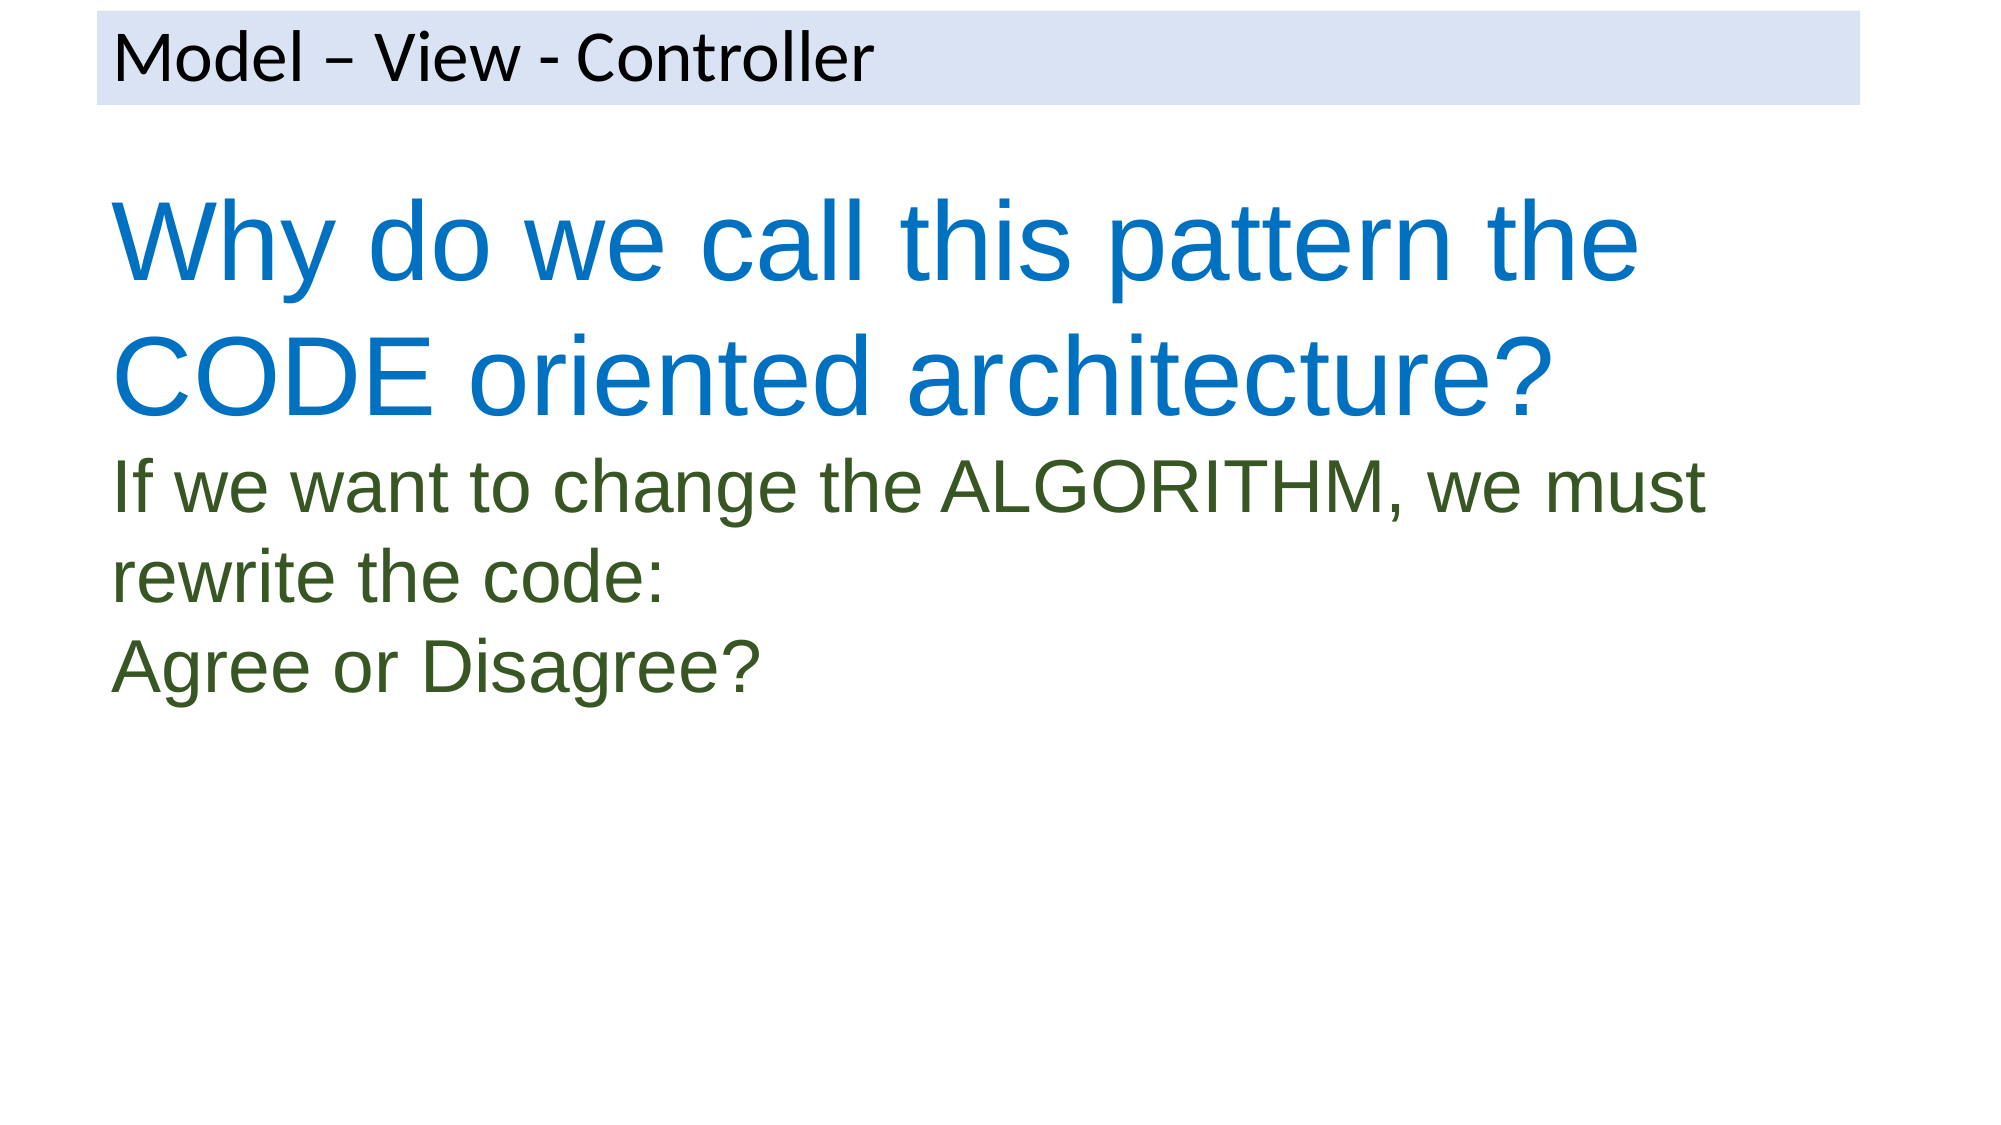

# Model – View - Controller
Why do we call this pattern the CODE oriented architecture?
If we want to change the ALGORITHM, we must rewrite the code:
Agree or Disagree?